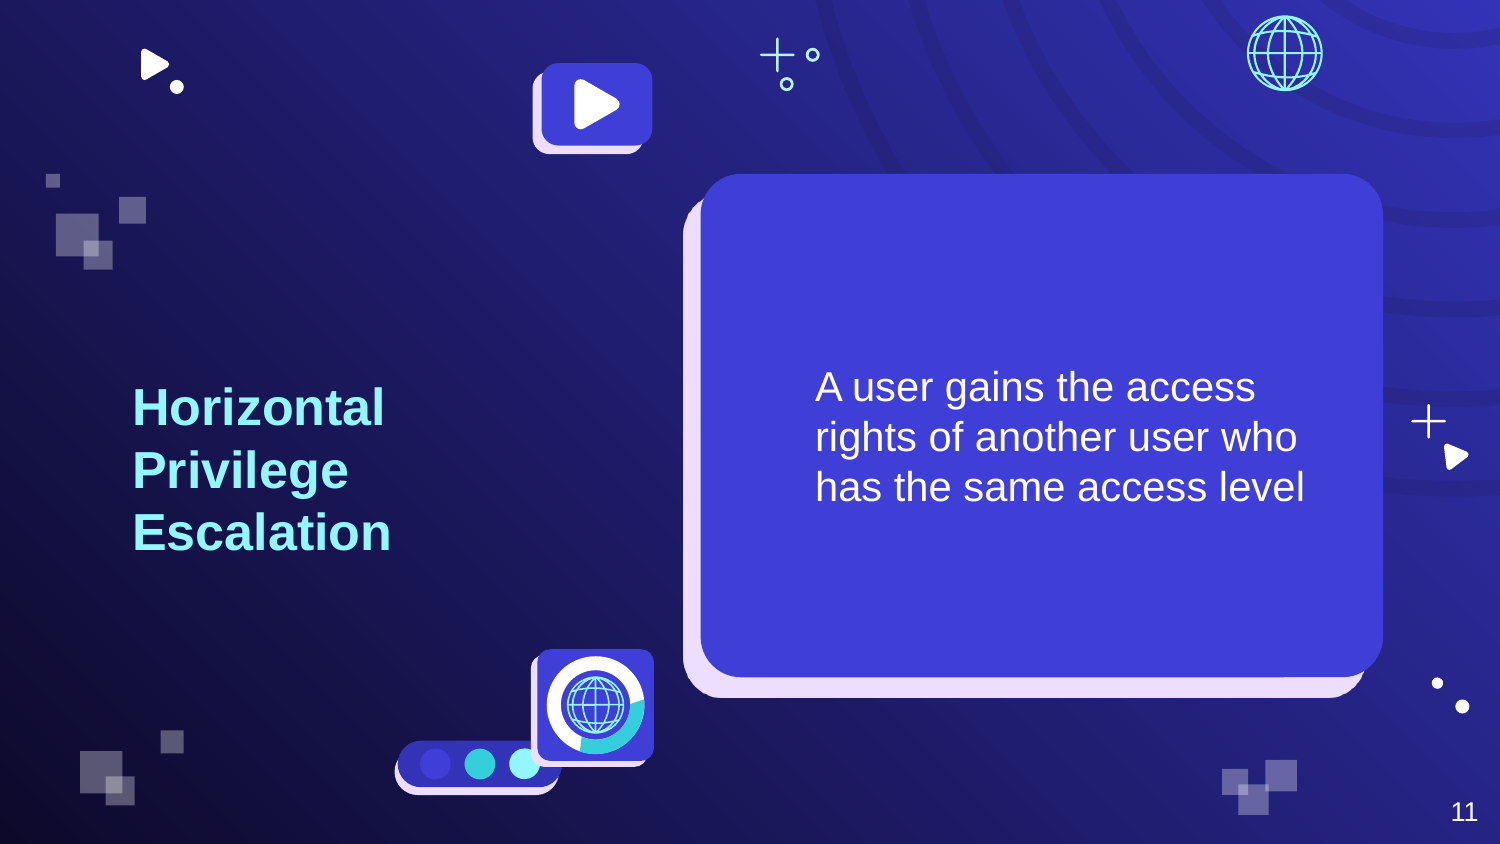

A user gains the access rights of another user who has the same access level
# Horizontal Privilege Escalation

11